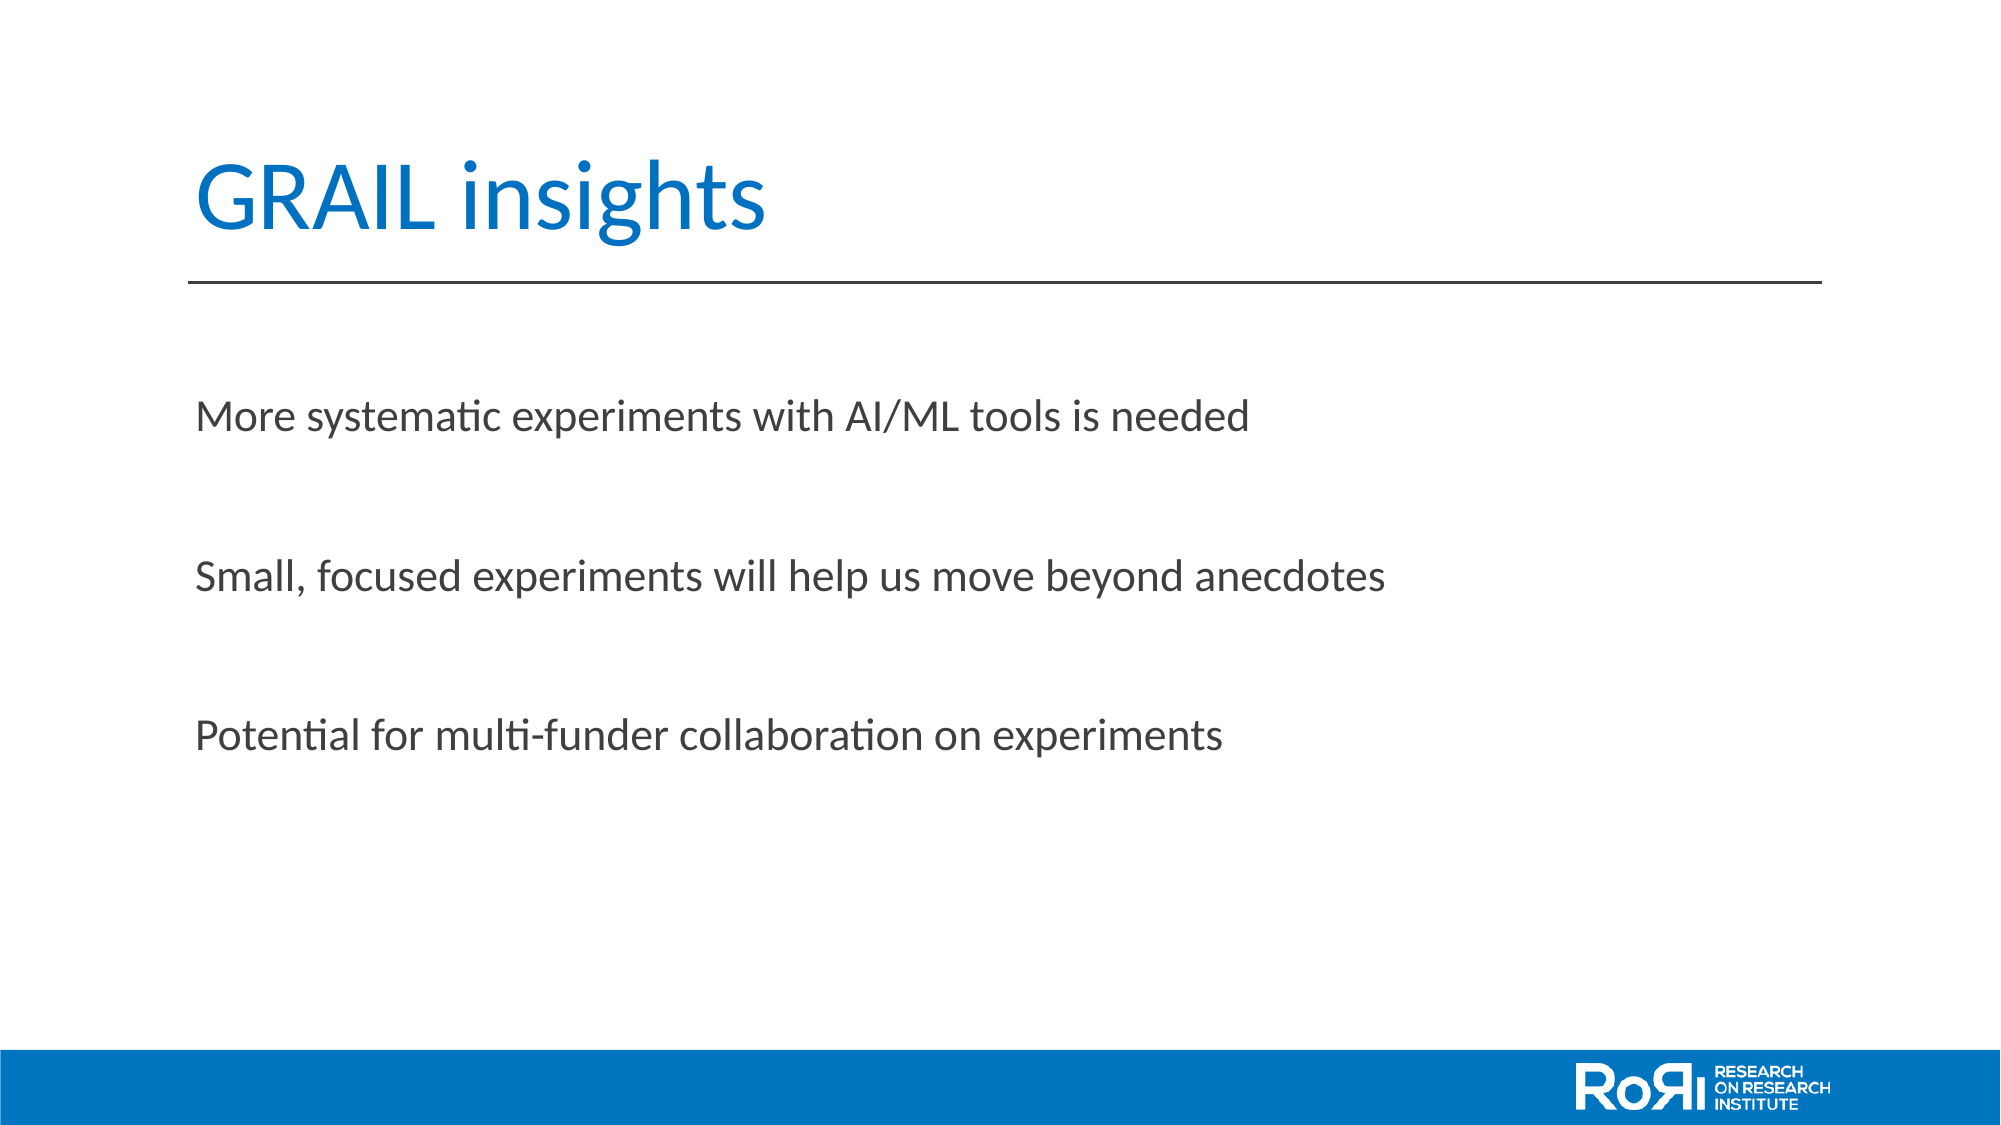

# GRAIL insights
More systematic experiments with AI/ML tools is needed

Small, focused experiments will help us move beyond anecdotes

Potential for multi-funder collaboration on experiments